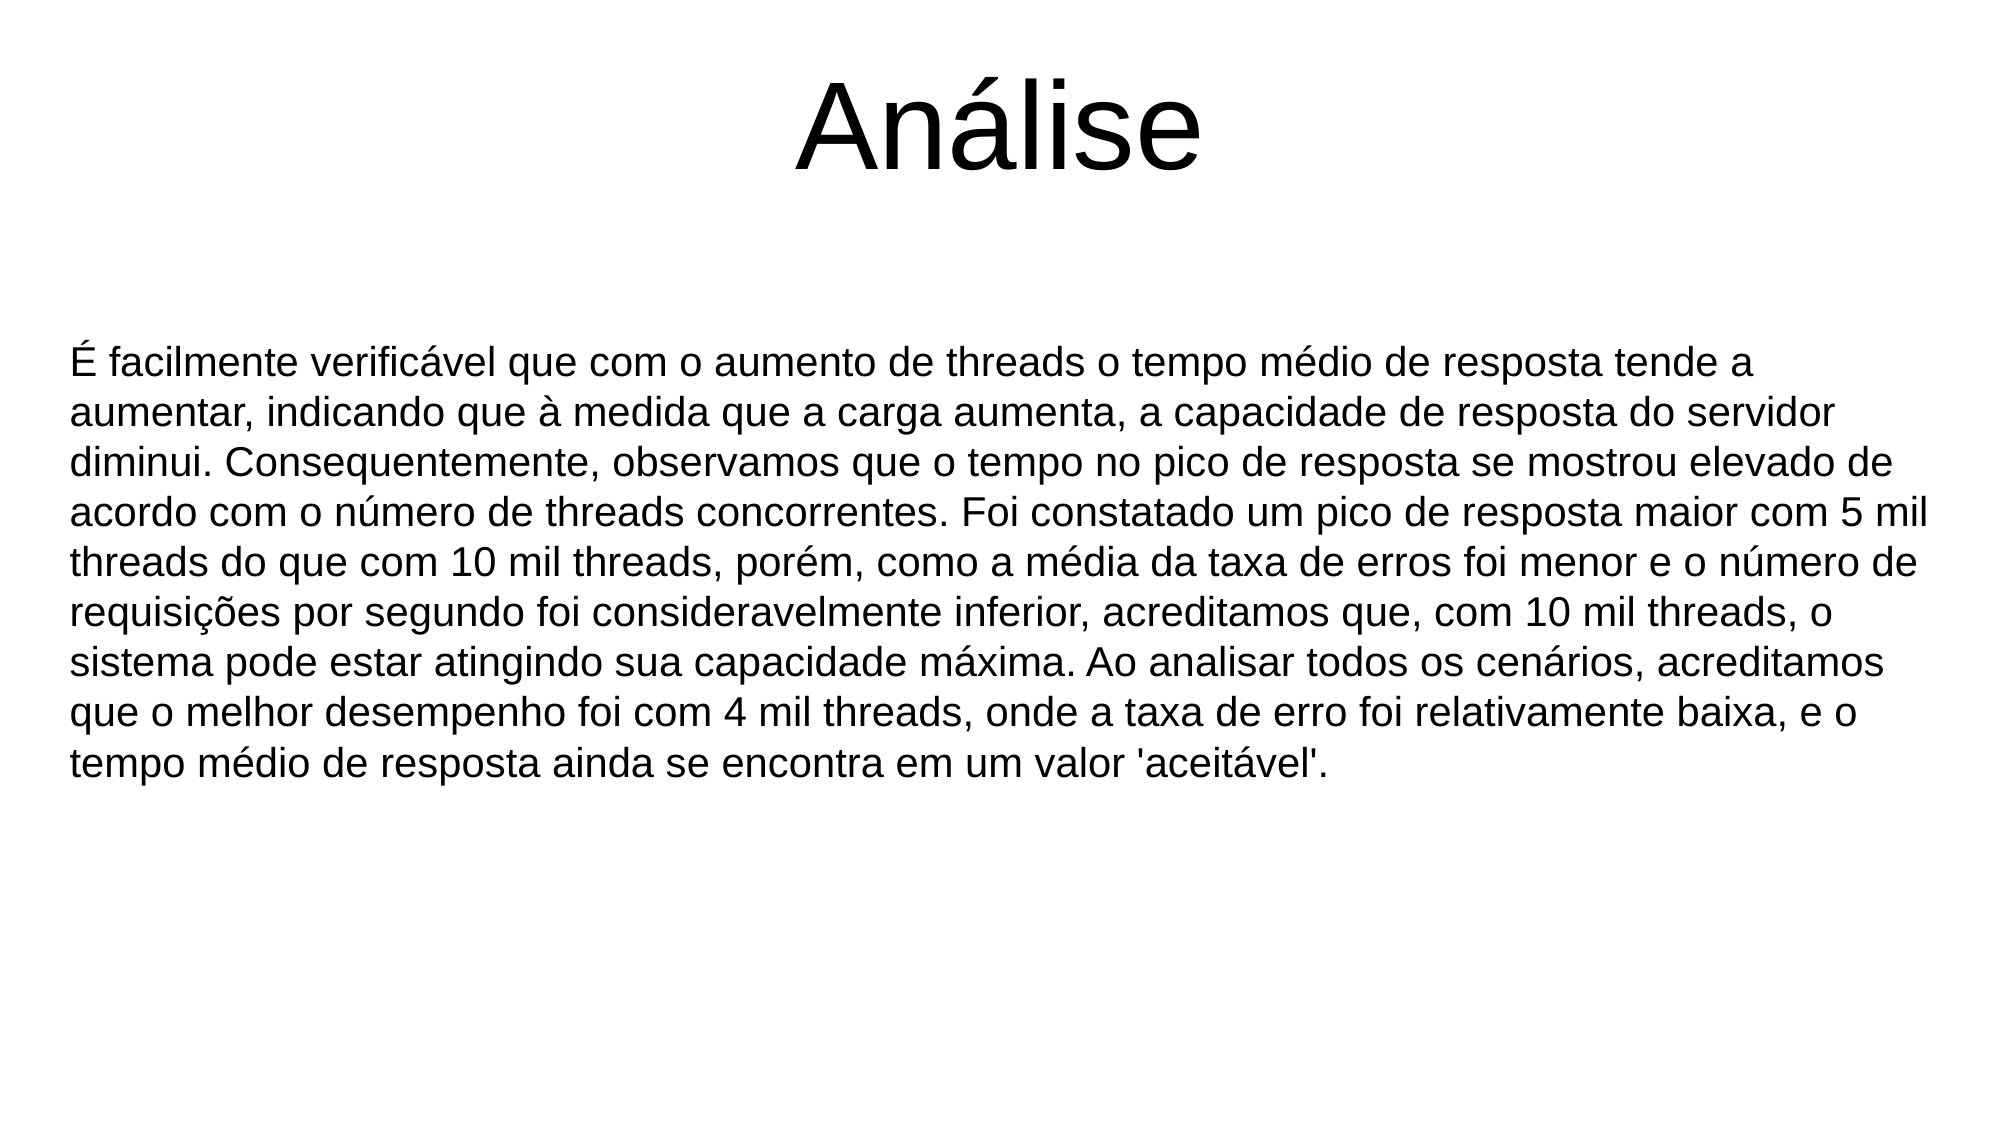

Análise

É facilmente verificável que com o aumento de threads o tempo médio de resposta tende a aumentar, indicando que à medida que a carga aumenta, a capacidade de resposta do servidor diminui. Consequentemente, observamos que o tempo no pico de resposta se mostrou elevado de acordo com o número de threads concorrentes. Foi constatado um pico de resposta maior com 5 mil threads do que com 10 mil threads, porém, como a média da taxa de erros foi menor e o número de requisições por segundo foi consideravelmente inferior, acreditamos que, com 10 mil threads, o sistema pode estar atingindo sua capacidade máxima. Ao analisar todos os cenários, acreditamos que o melhor desempenho foi com 4 mil threads, onde a taxa de erro foi relativamente baixa, e o tempo médio de resposta ainda se encontra em um valor 'aceitável'.
Stress Test